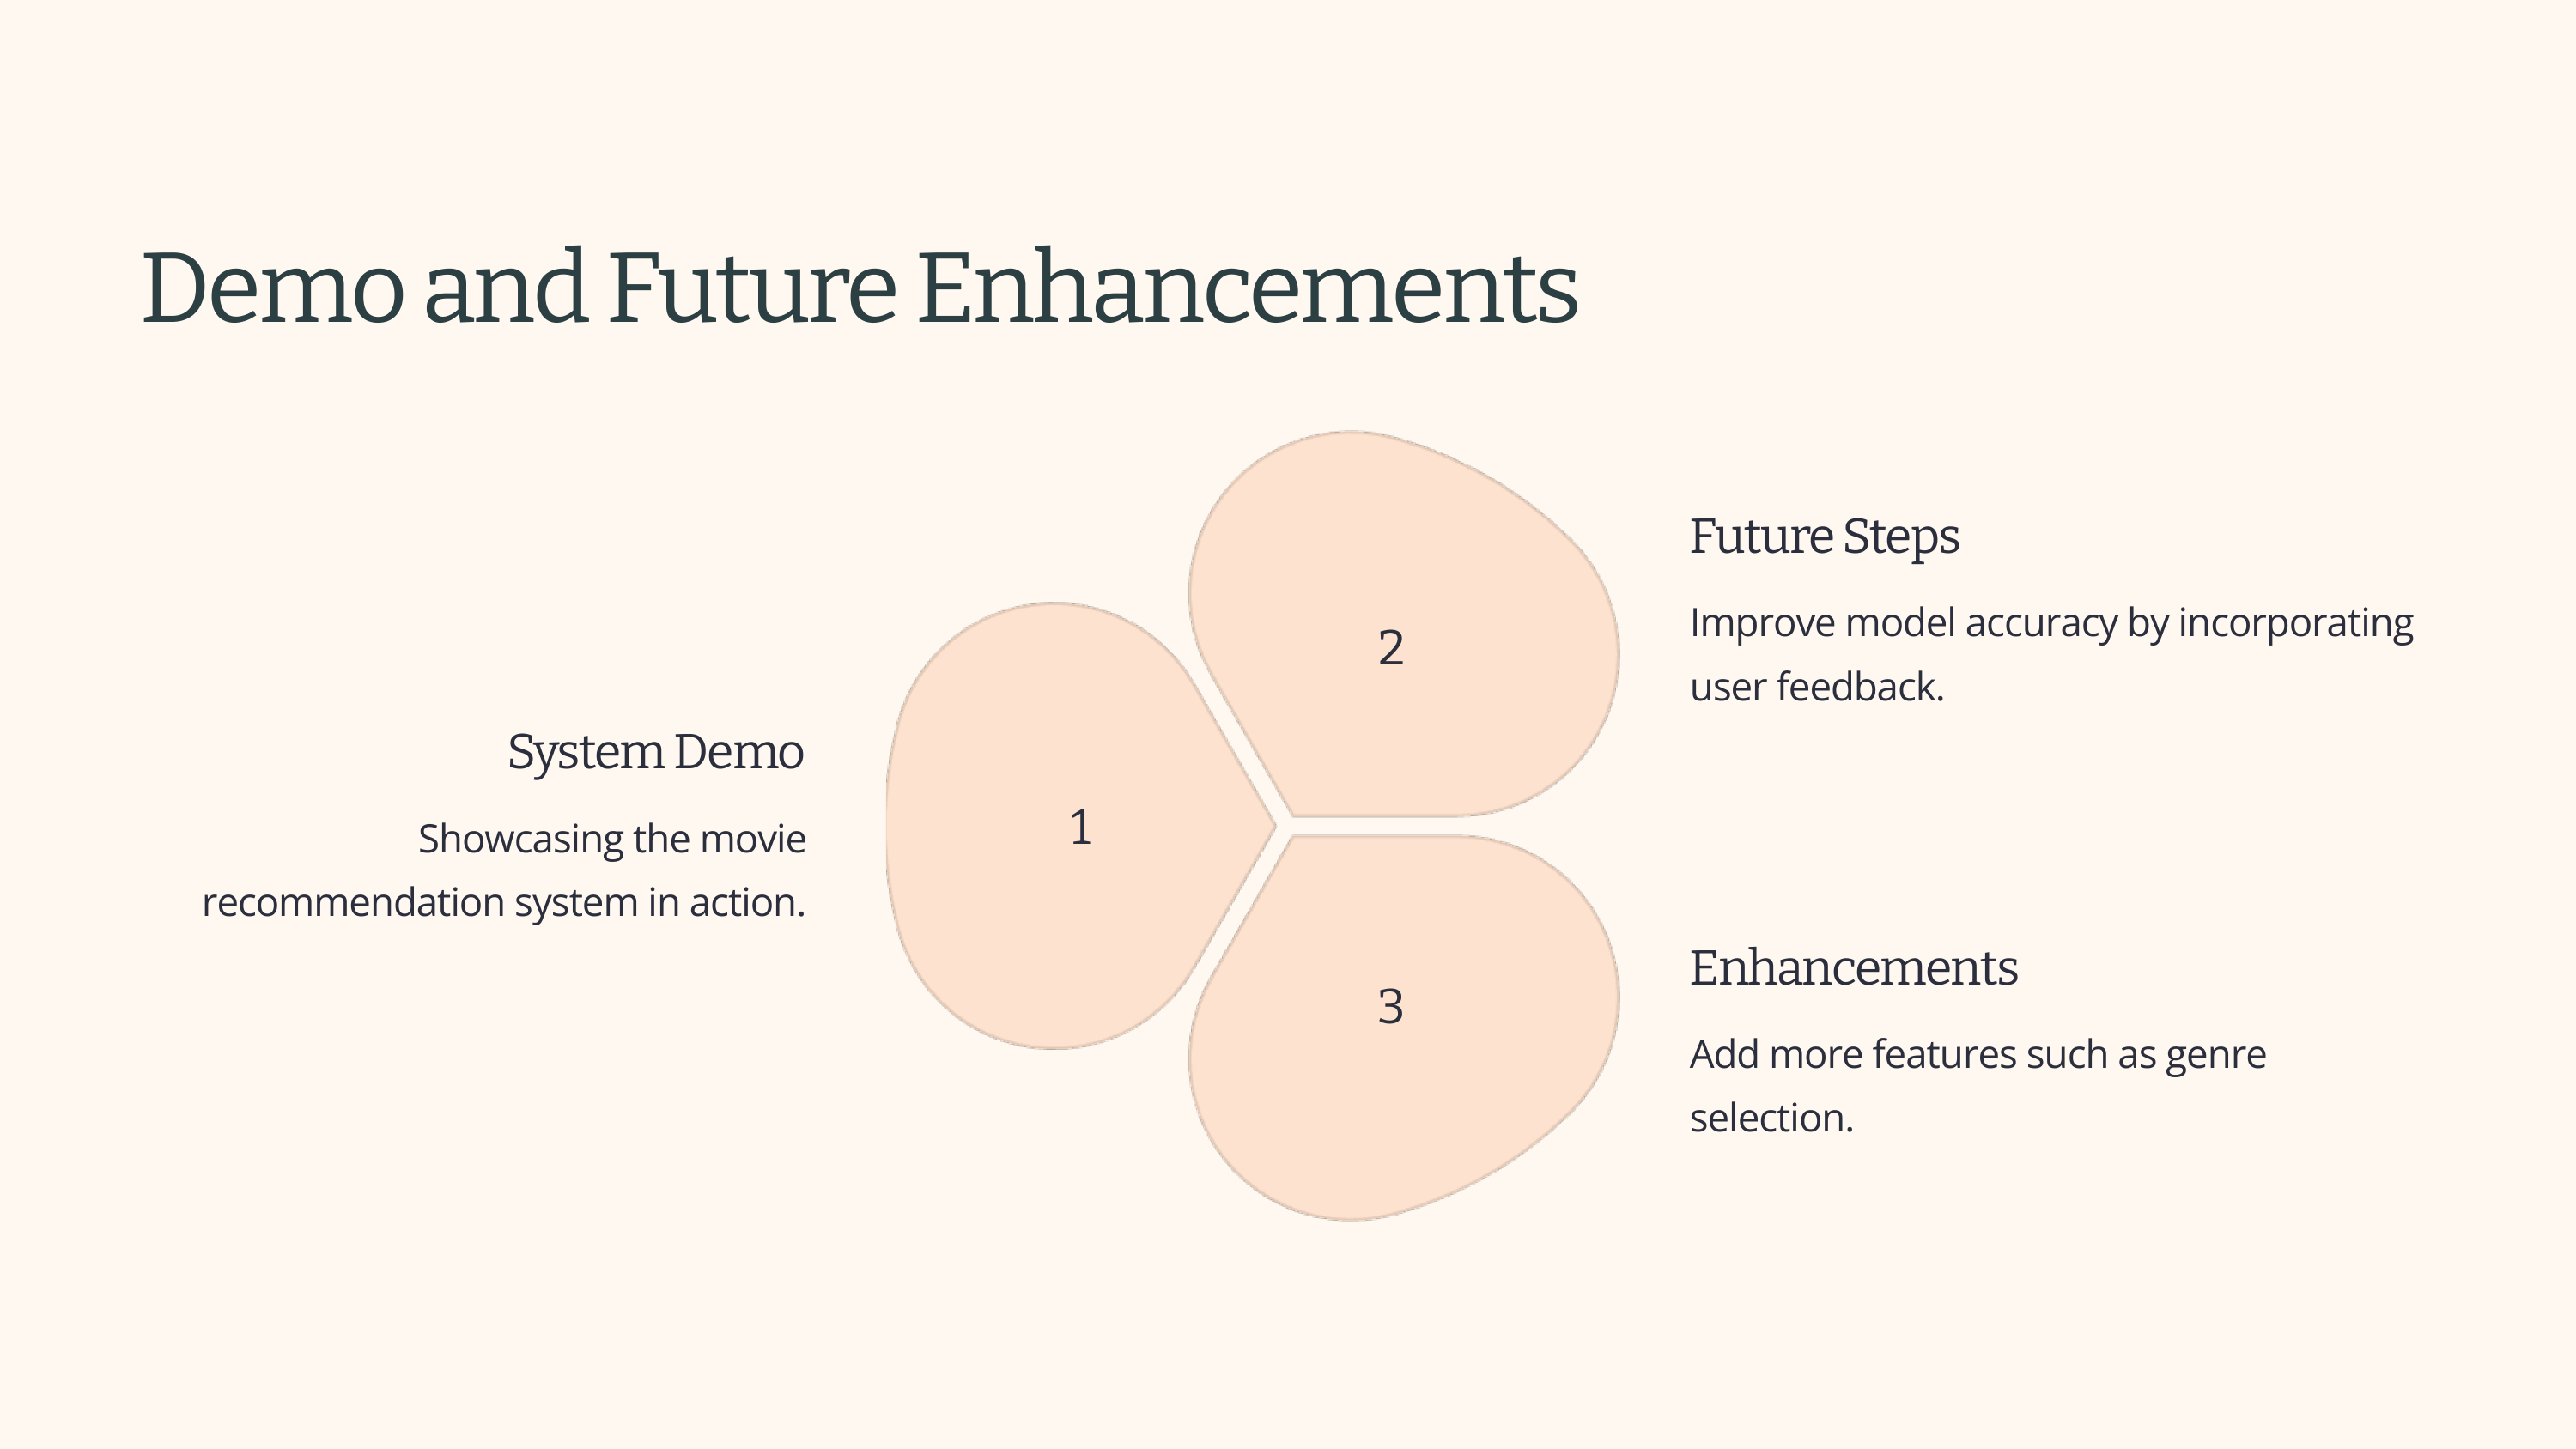

Demo and Future Enhancements

Future Steps

Improve model accuracy by incorporating user feedback.

2

System Demo

1

Showcasing the movie recommendation system in action.

Enhancements

3

Add more features such as genre selection.